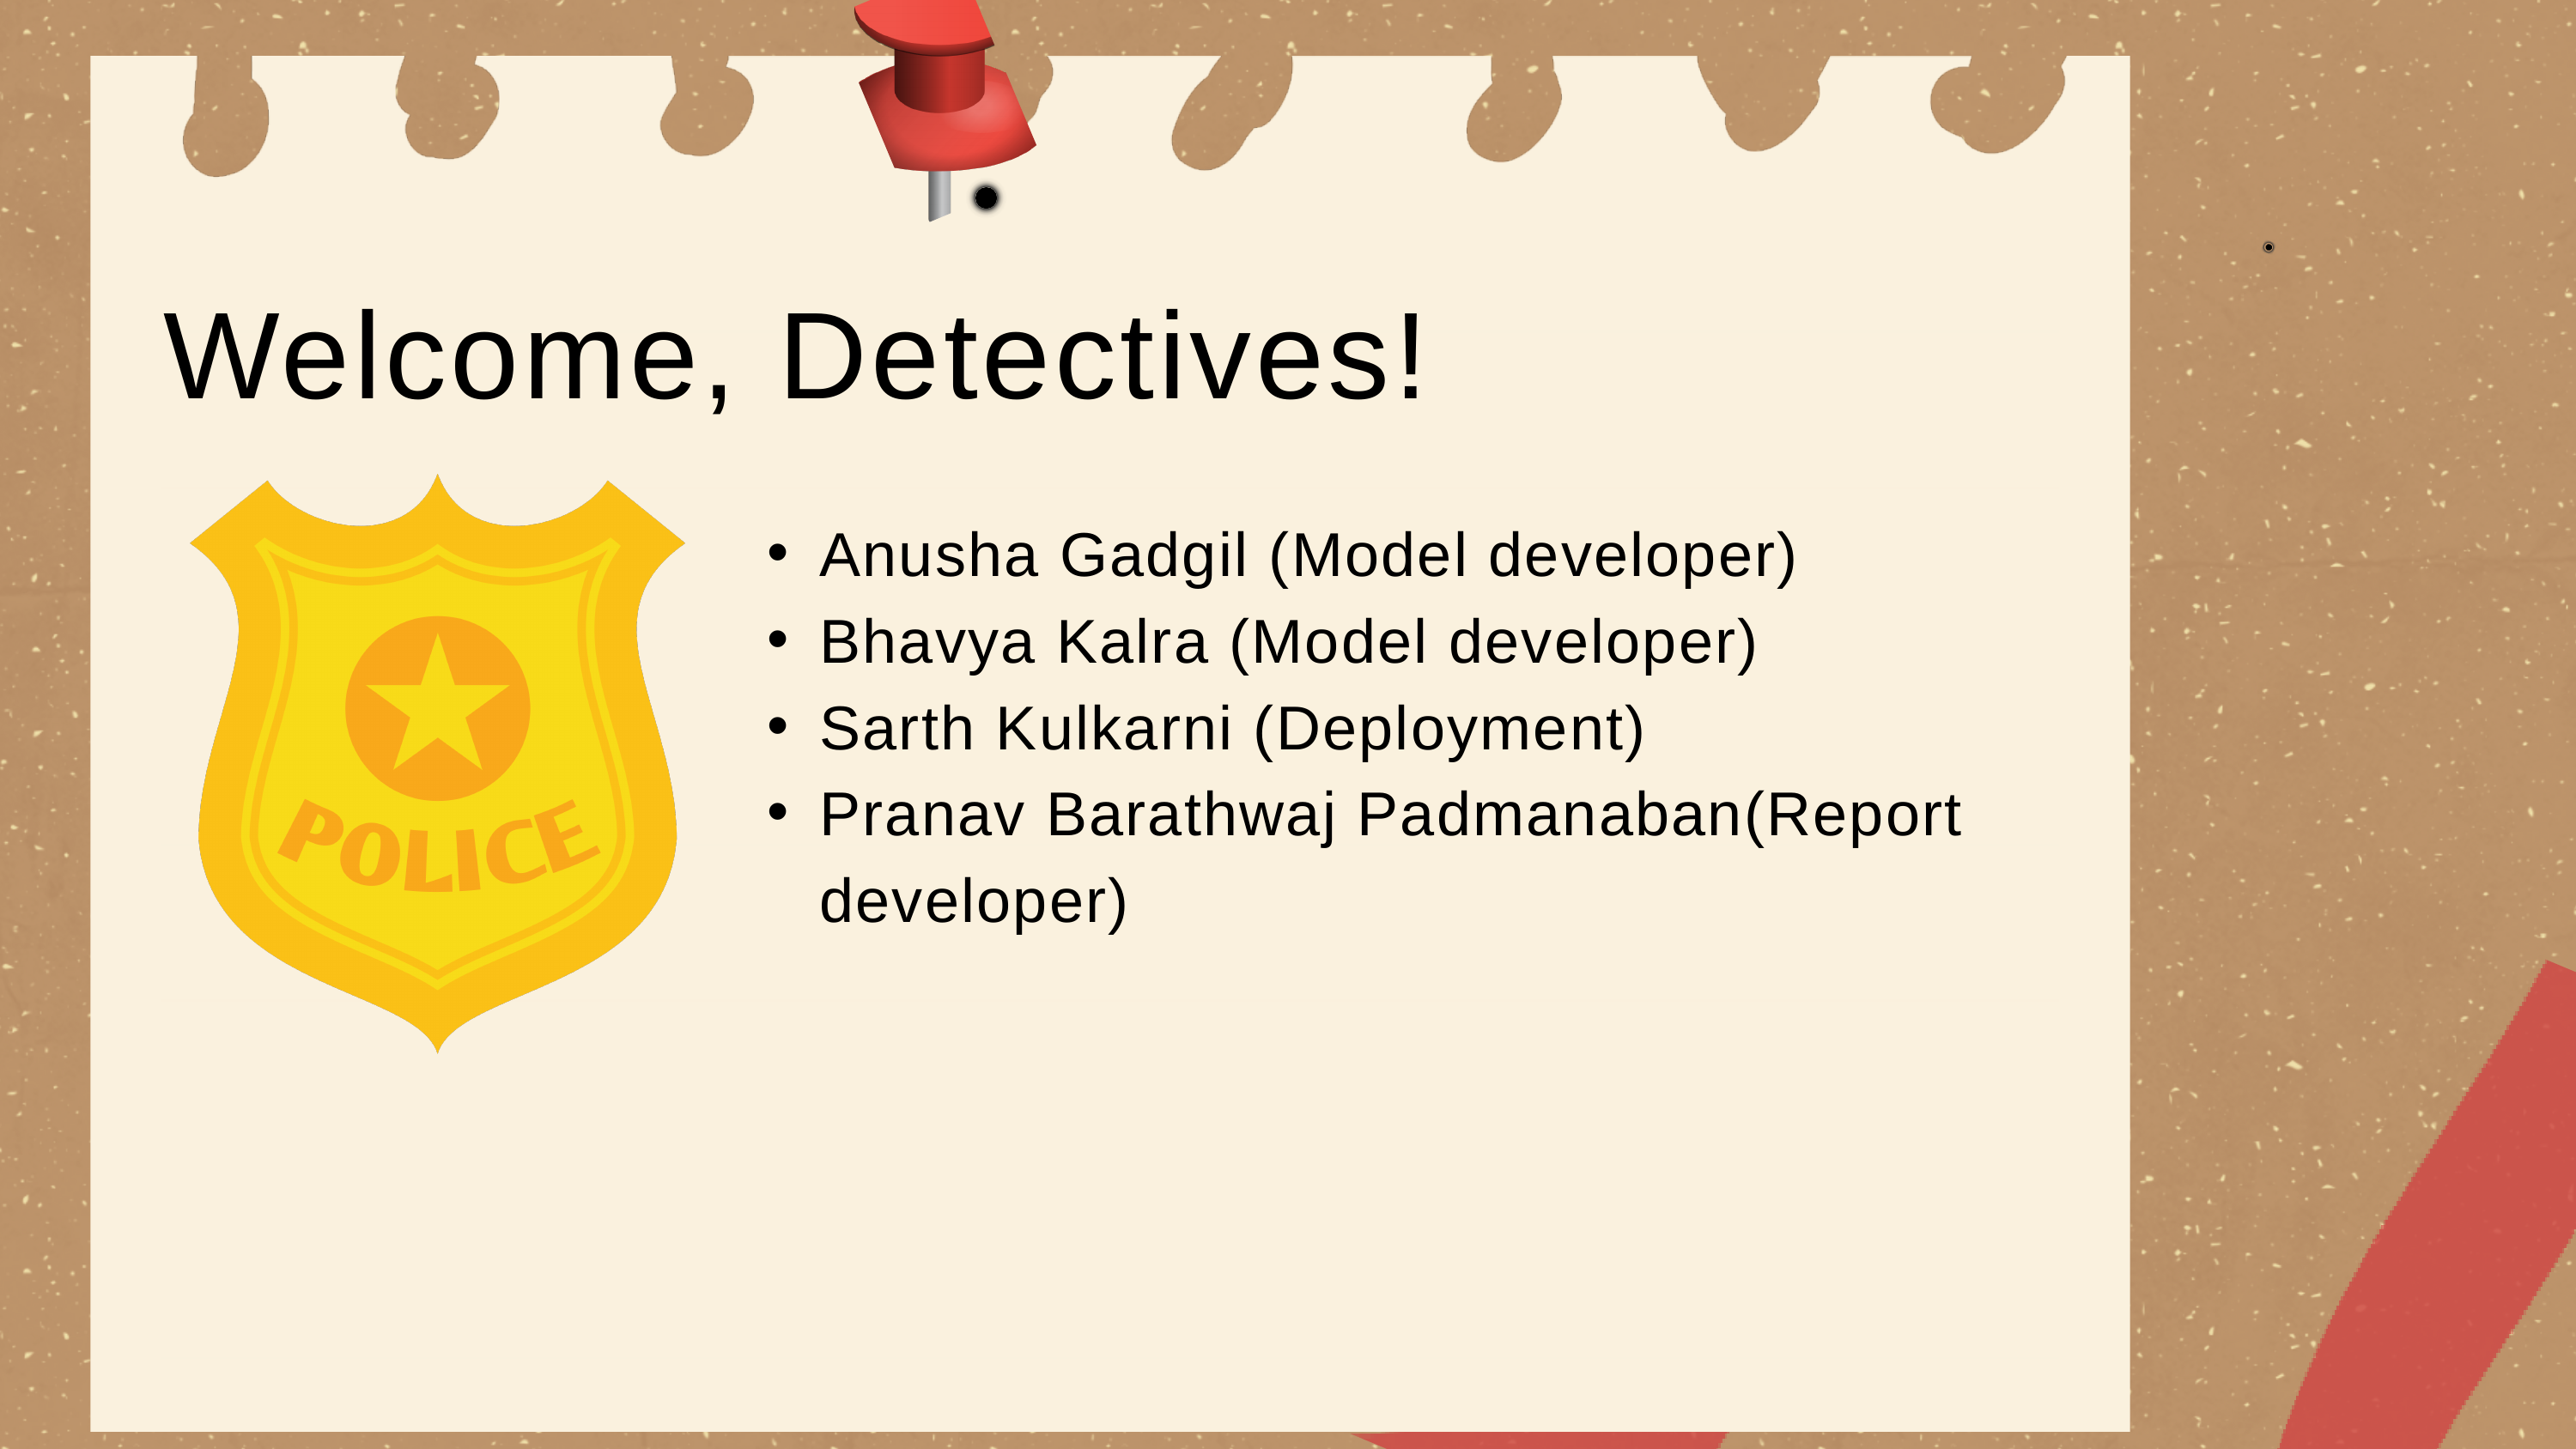

Welcome, Detectives!

Anusha Gadgil (Model developer)
Bhavya Kalra (Model developer)
Sarth Kulkarni (Deployment)
Pranav Barathwaj Padmanaban(Report developer)